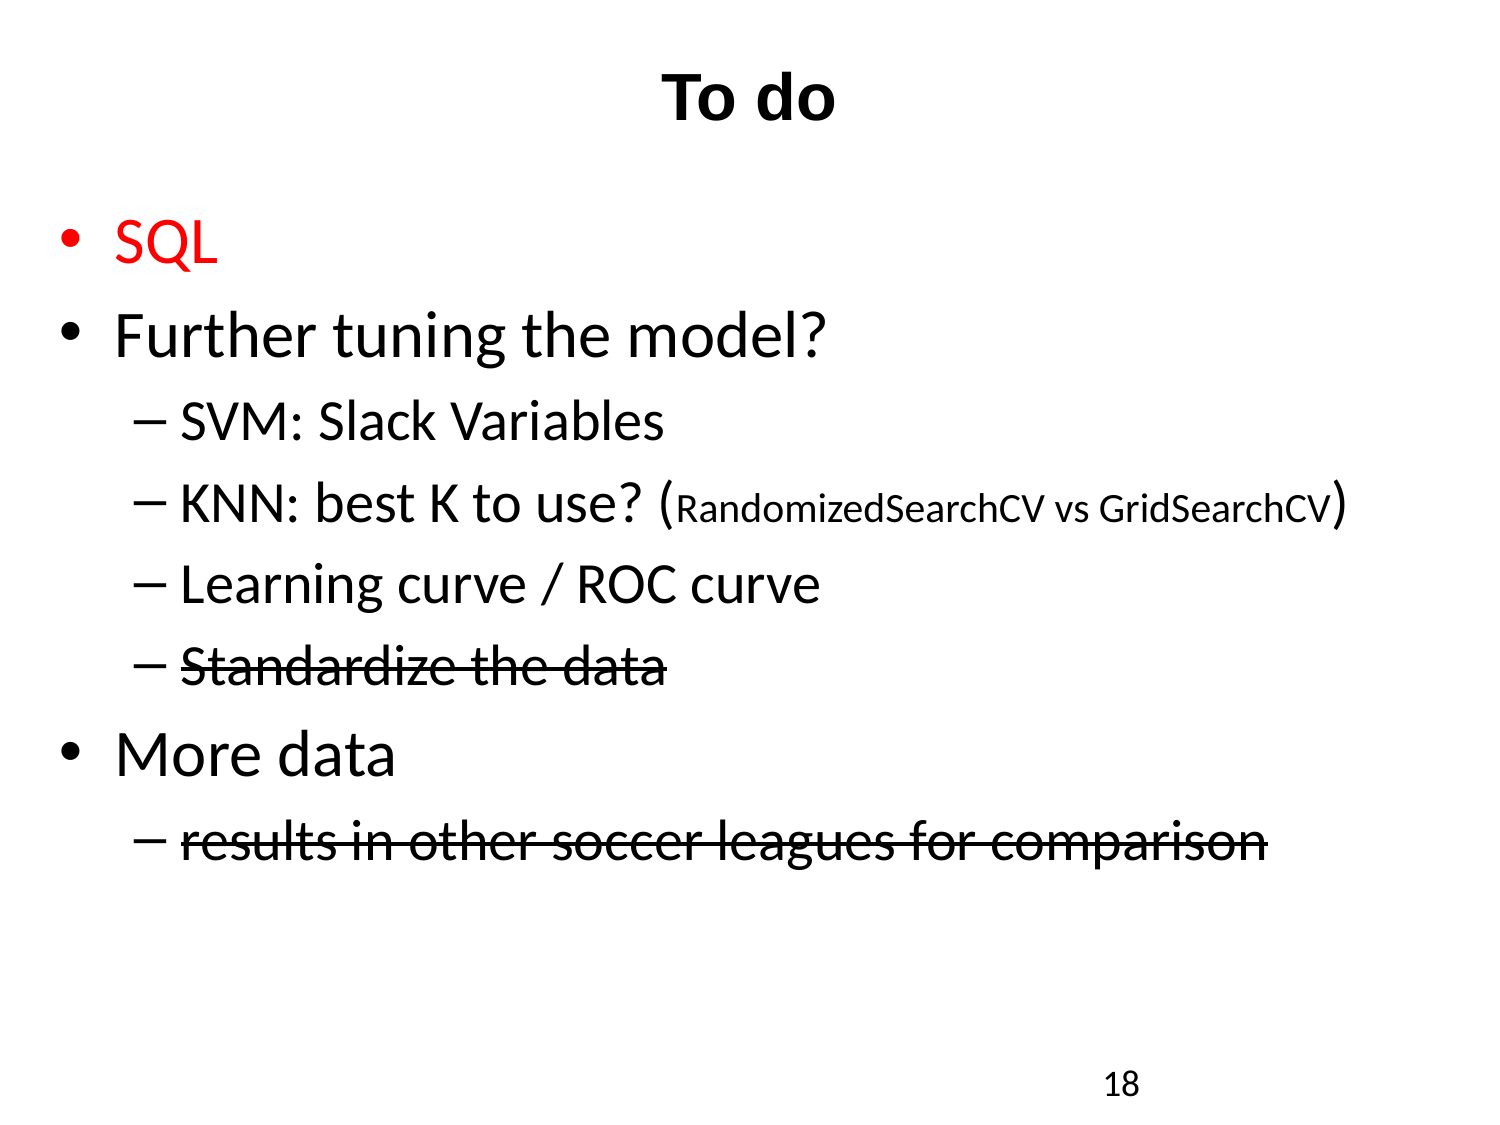

# To do
SQL
Further tuning the model?
SVM: Slack Variables
KNN: best K to use? (RandomizedSearchCV vs GridSearchCV)
Learning curve / ROC curve
Standardize the data
More data
results in other soccer leagues for comparison
18